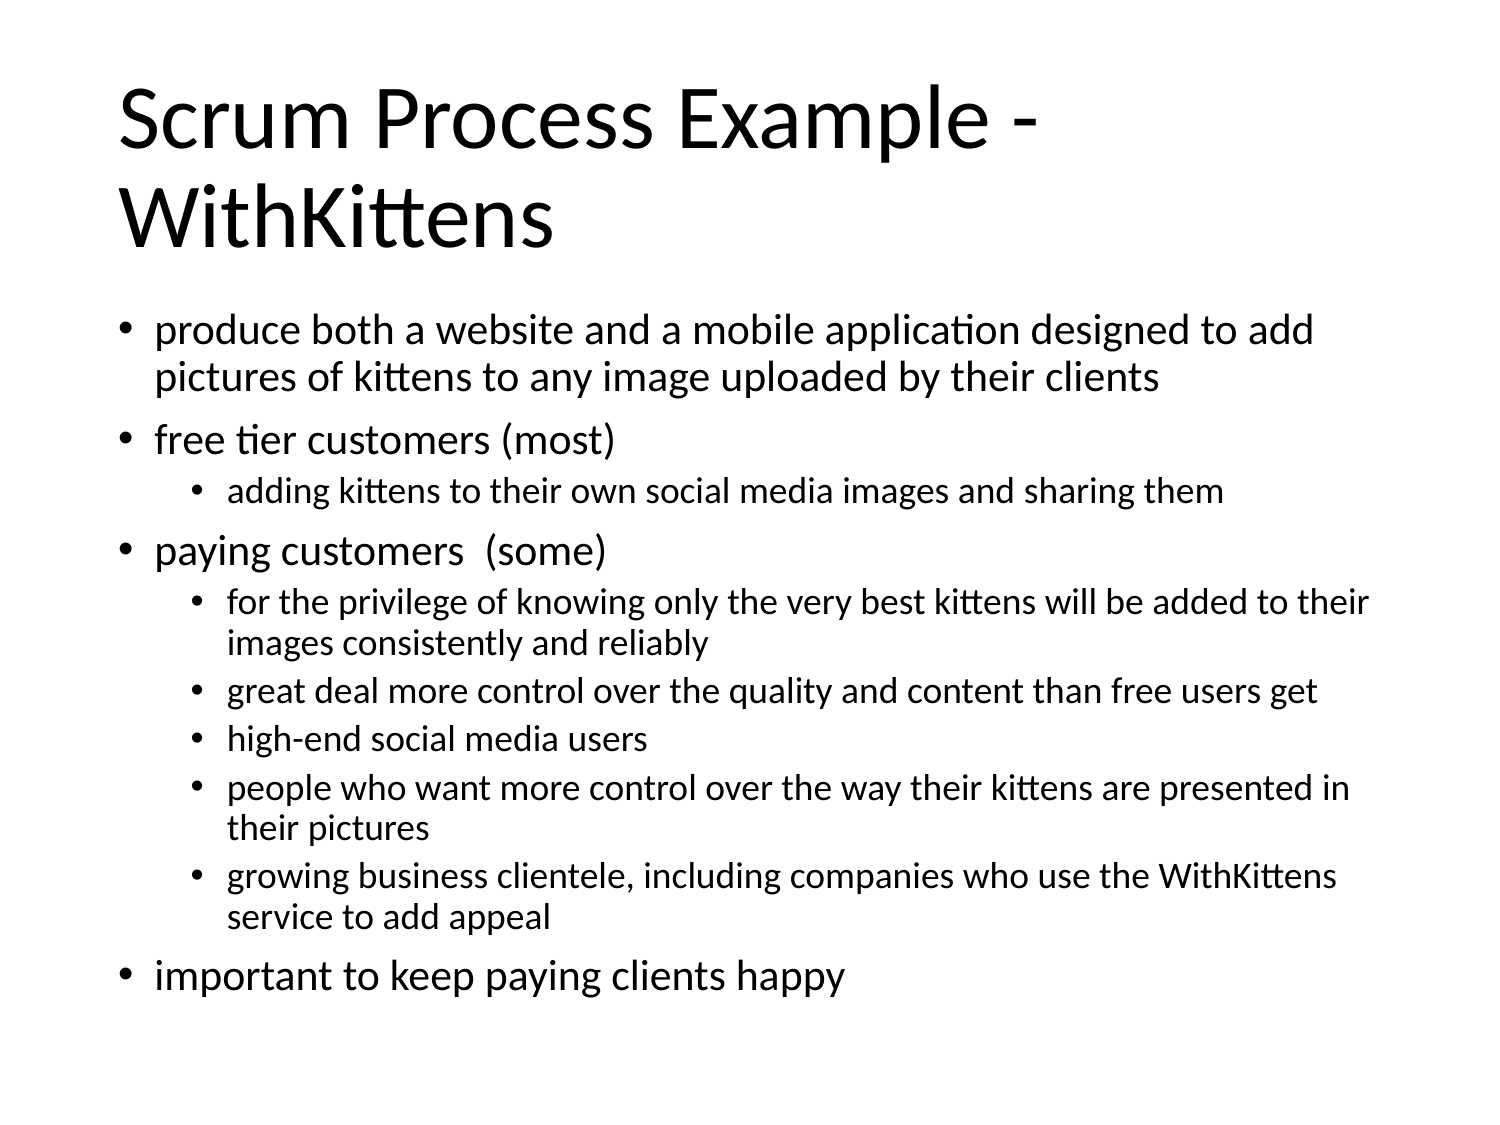

# Scrum Process Example - WithKittens
produce both a website and a mobile application designed to add pictures of kittens to any image uploaded by their clients
free tier customers (most)
adding kittens to their own social media images and sharing them
paying customers  (some)
for the privilege of knowing only the very best kittens will be added to their images consistently and reliably
great deal more control over the quality and content than free users get
high-end social media users
people who want more control over the way their kittens are presented in their pictures
growing business clientele, including companies who use the WithKittens service to add appeal
important to keep paying clients happy